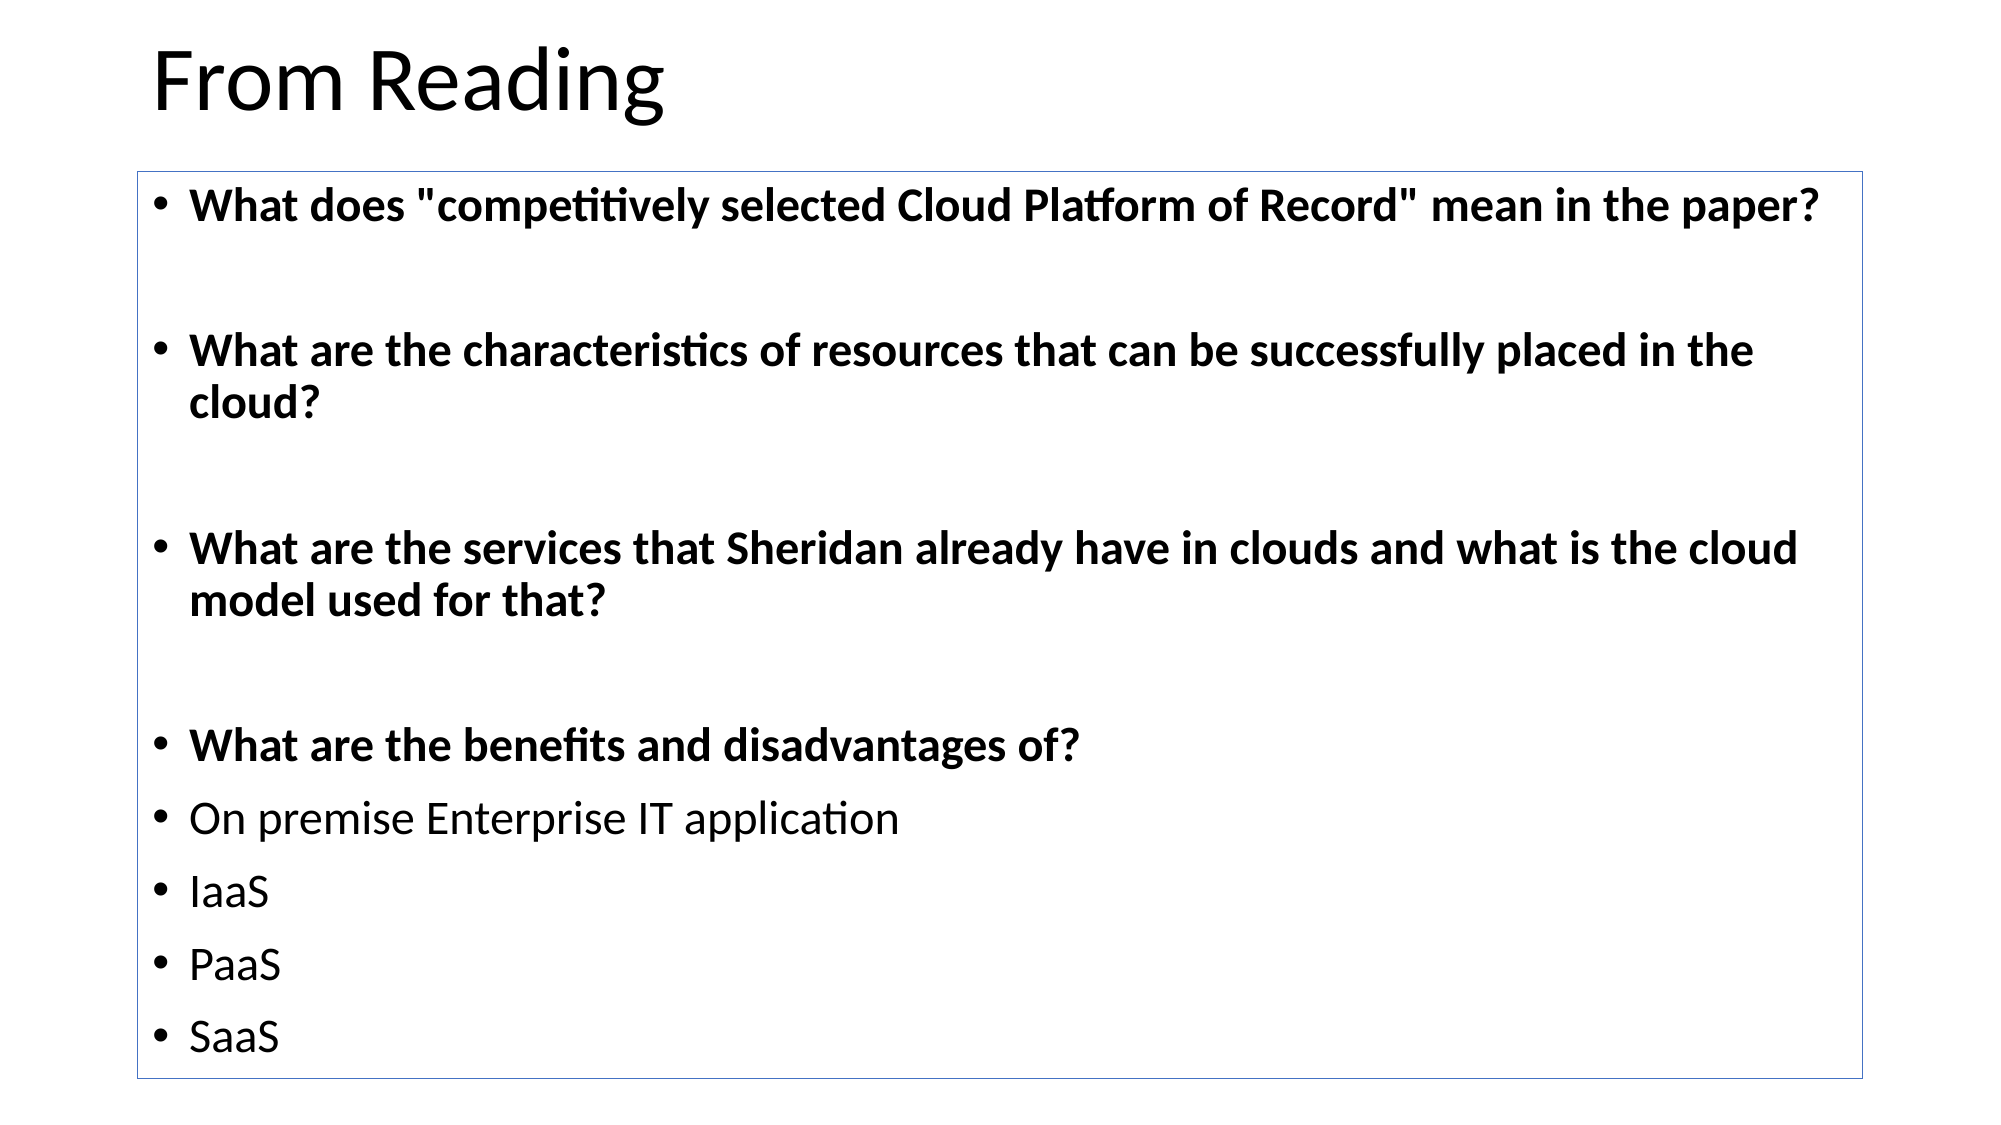

# From Reading
What does "competitively selected Cloud Platform of Record" mean in the paper?

What are the characteristics of resources that can be successfully placed in the cloud?

What are the services that Sheridan already have in clouds and what is the cloud model used for that?

What are the benefits and disadvantages of?
On premise Enterprise IT application
IaaS
PaaS
SaaS